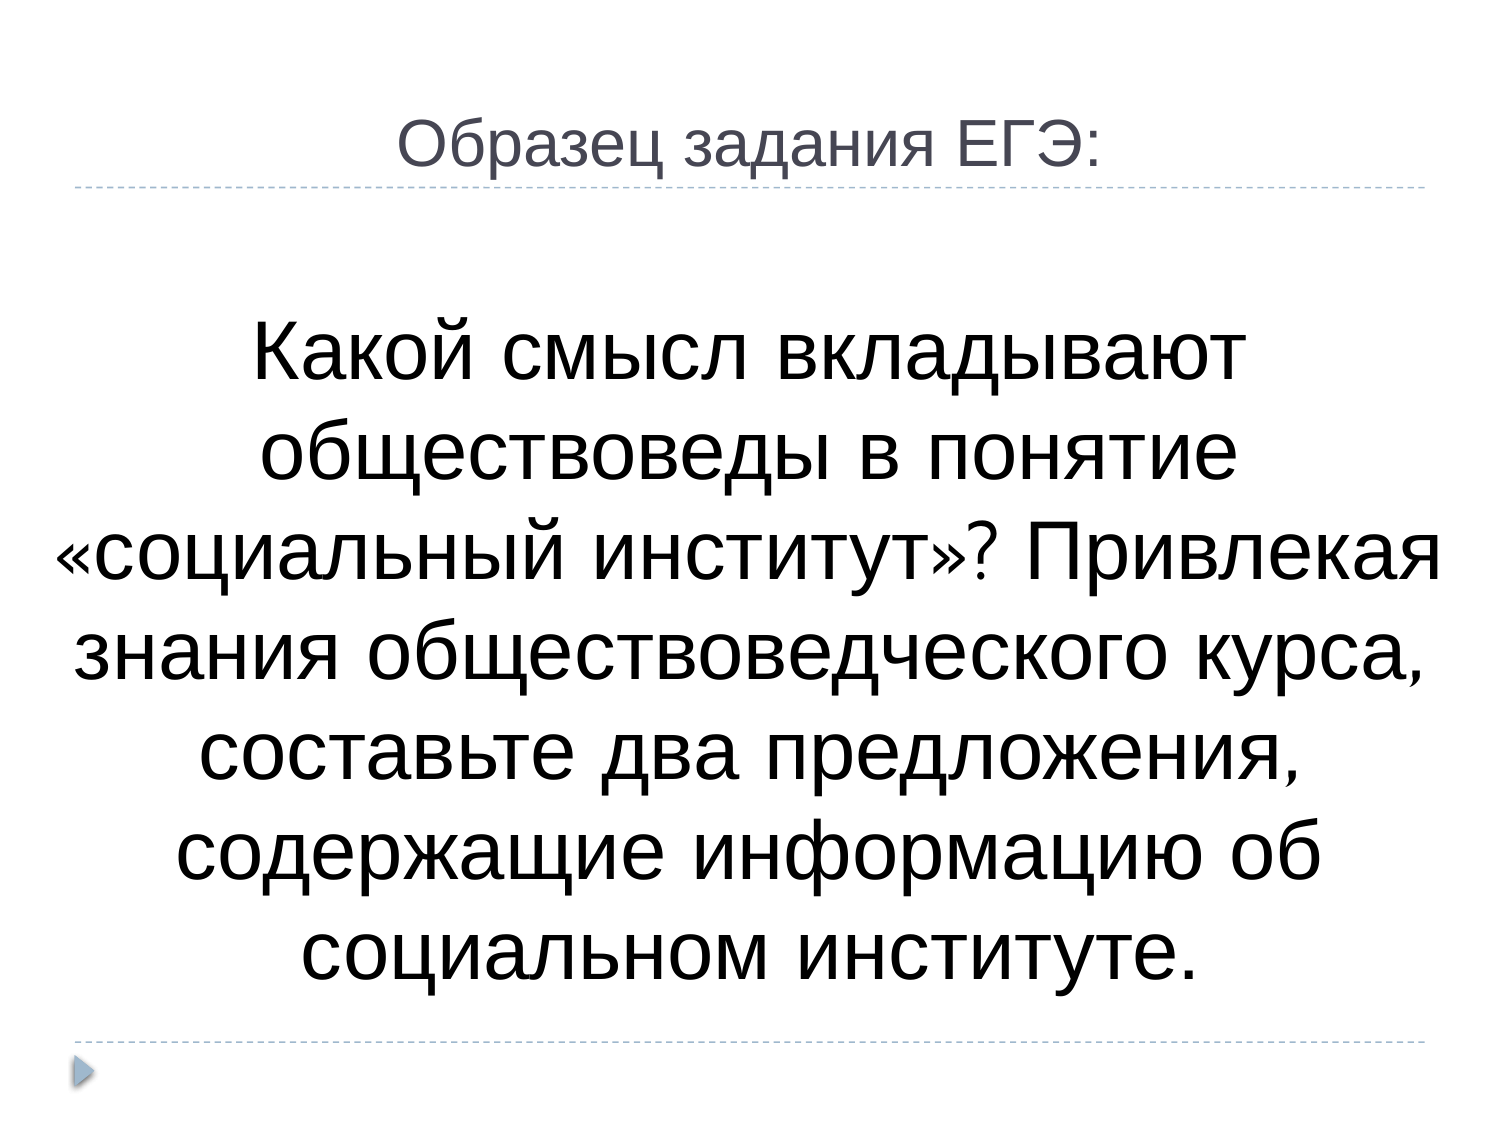

# Образец задания ЕГЭ:

Какой смысл вкладывают обществоведы в понятие «социальный институт»? Привлекая знания обществоведческого курса, составьте два предложения, содержащие информацию об социальном институте.